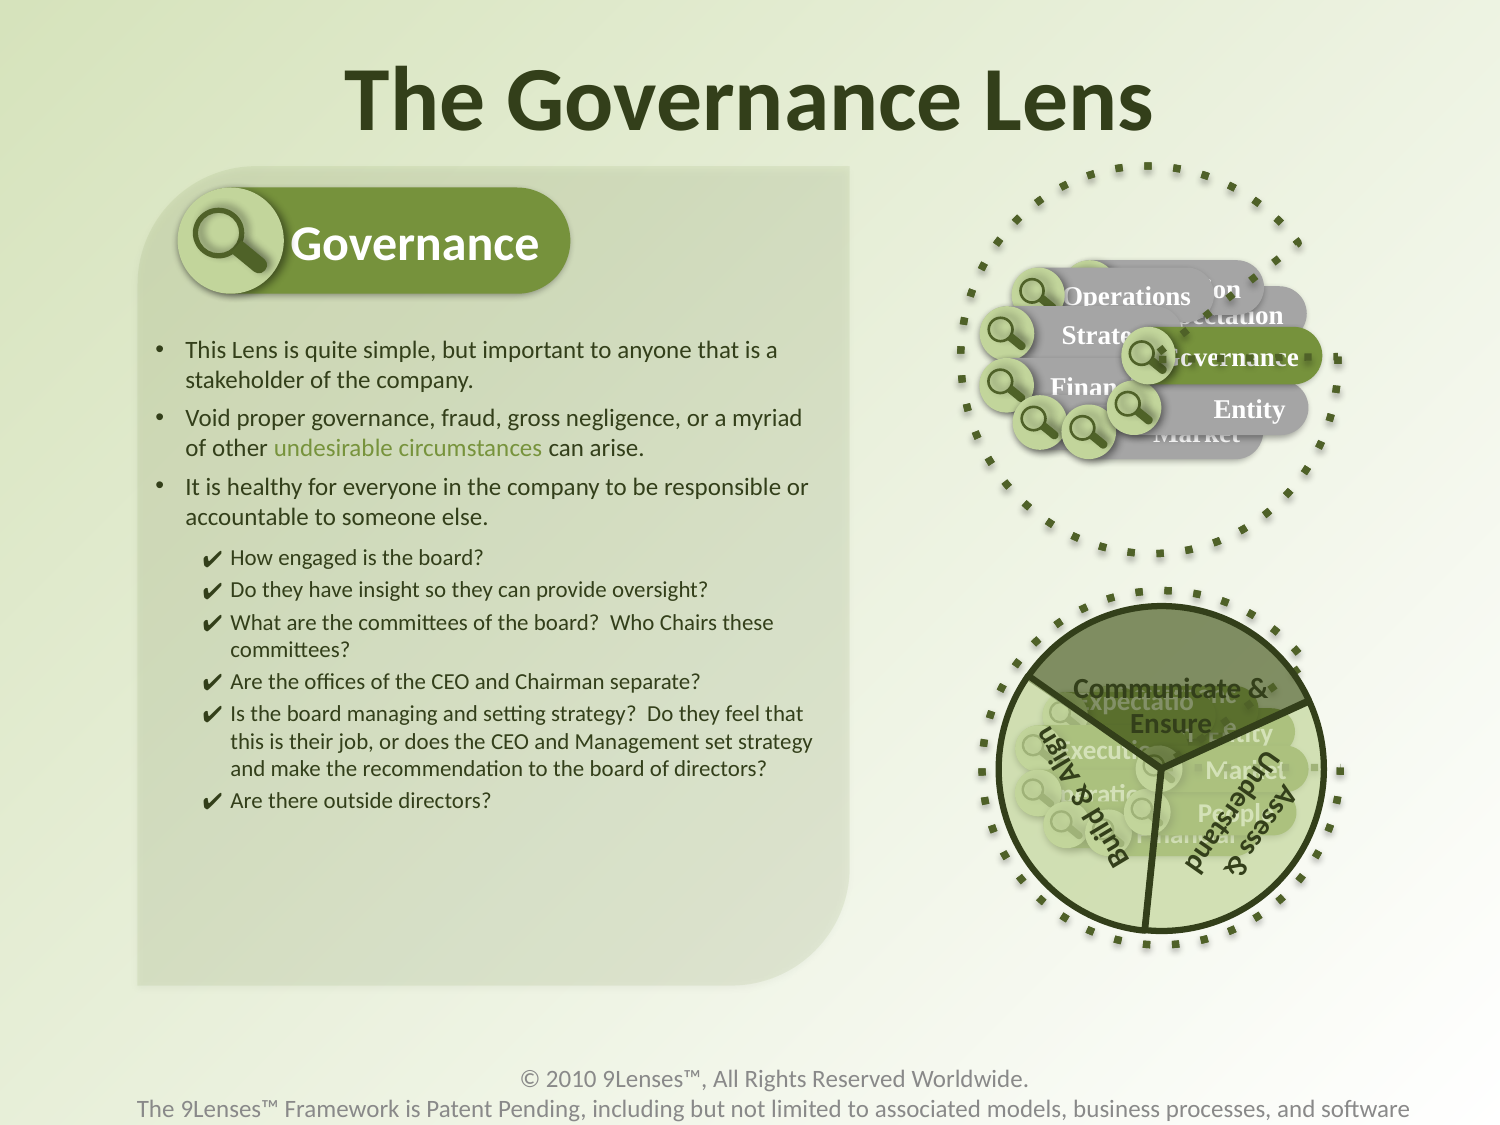

# The Governance Lens

Execution

Operations

Expectation

Strategy

Governance

Financial

Entity

People

Market

Governance

This Lens is quite simple, but important to anyone that is a stakeholder of the company.
Void proper governance, fraud, gross negligence, or a myriad of other undesirable circumstances can arise.
It is healthy for everyone in the company to be responsible or accountable to someone else.
How engaged is the board?
Do they have insight so they can provide oversight?
What are the committees of the board?  Who Chairs these committees?
Are the offices of the CEO and Chairman separate?
Is the board managing and setting strategy?  Do they feel that this is their job, or does the CEO and Management set strategy and make the recommendation to the board of directors?
Are there outside directors?

Communicate & Ensure

Governance

Expectation

Entity

Execution

Market

Operations

People

Strategy

Financial

Build & Align
Assess & Understand